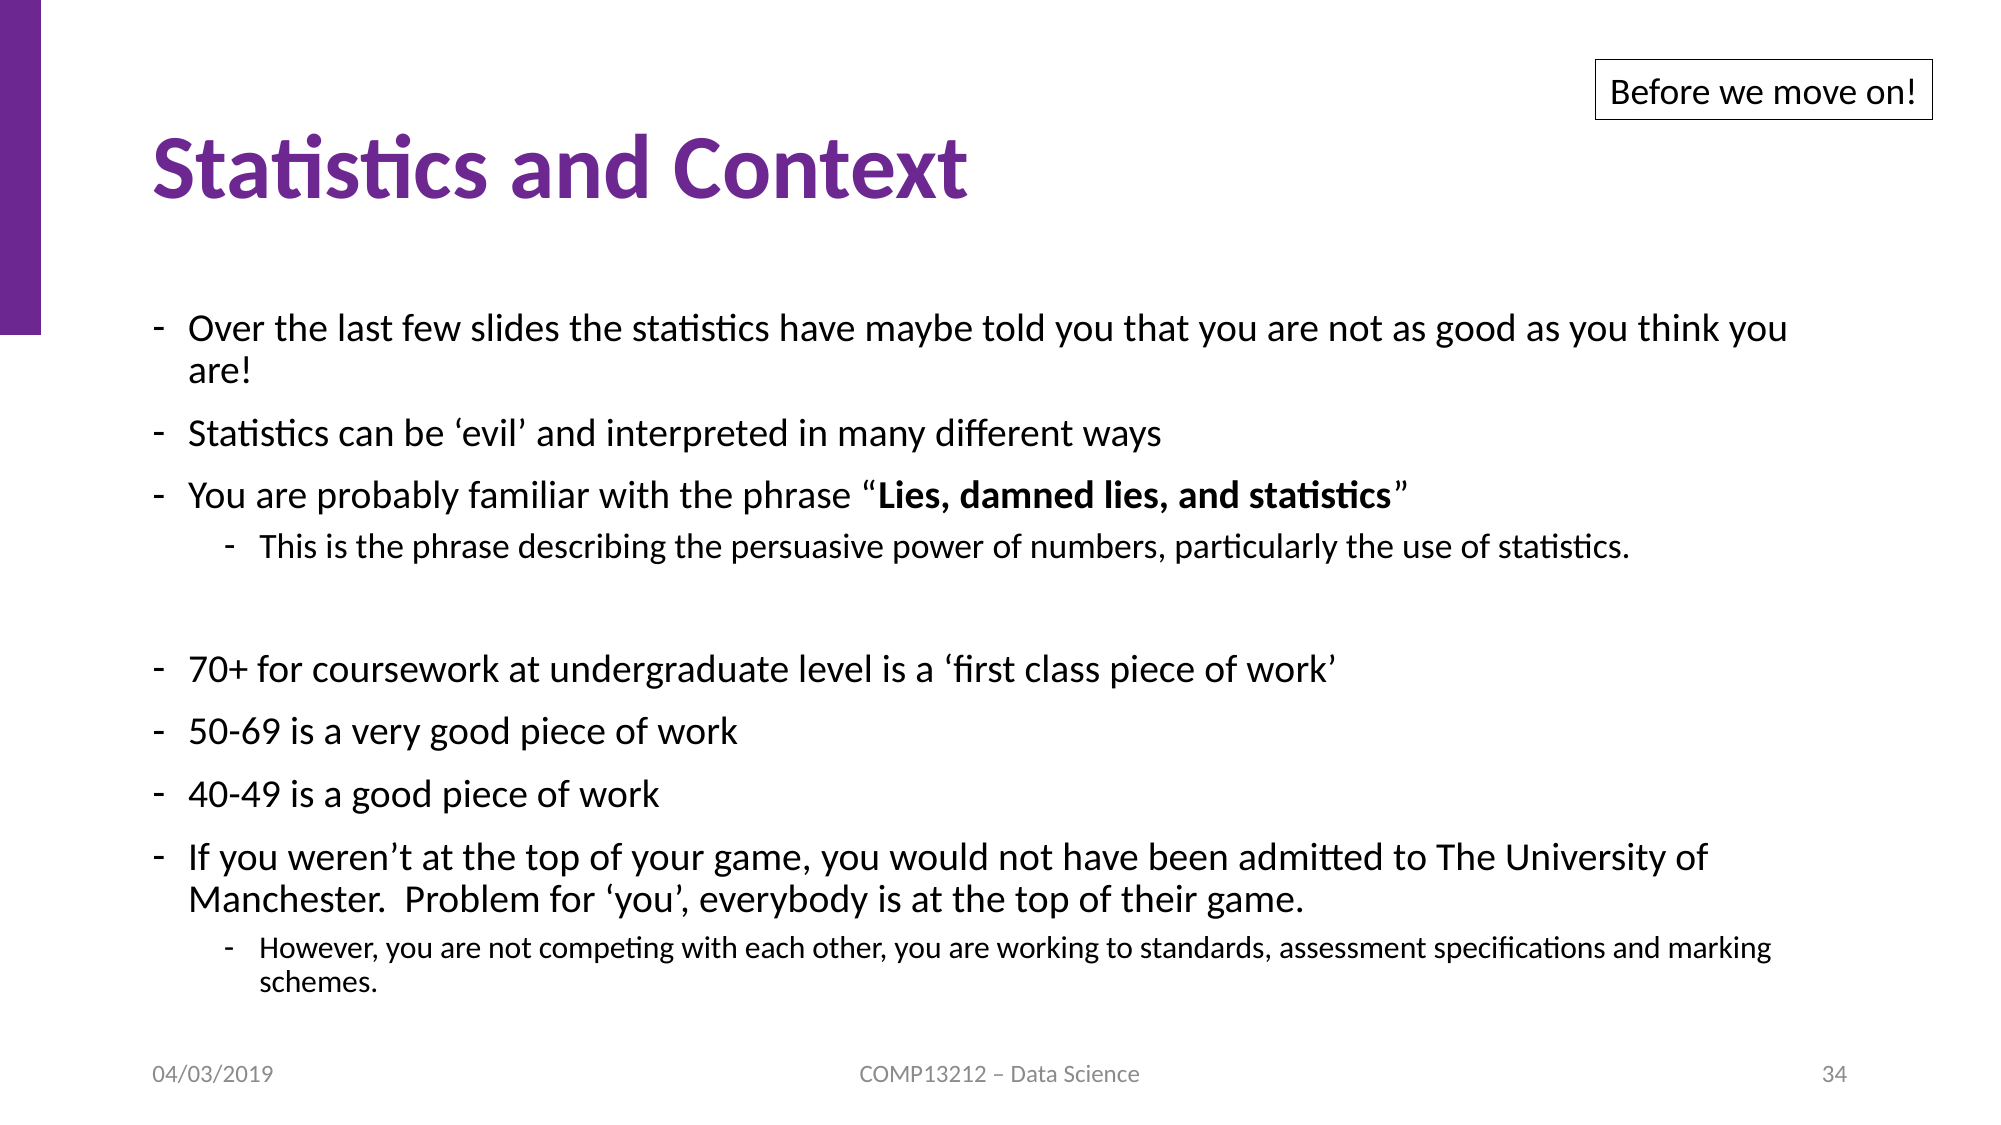

# Statistics and Context
Before we move on!
Over the last few slides the statistics have maybe told you that you are not as good as you think you are!
Statistics can be ‘evil’ and interpreted in many different ways
You are probably familiar with the phrase “Lies, damned lies, and statistics”
This is the phrase describing the persuasive power of numbers, particularly the use of statistics.

70+ for coursework at undergraduate level is a ‘first class piece of work’
50-69 is a very good piece of work
40-49 is a good piece of work
If you weren’t at the top of your game, you would not have been admitted to The University of Manchester.  Problem for ‘you’, everybody is at the top of their game.
However, you are not competing with each other, you are working to standards, assessment specifications and marking schemes.
04/03/2019
COMP13212 – Data Science
34